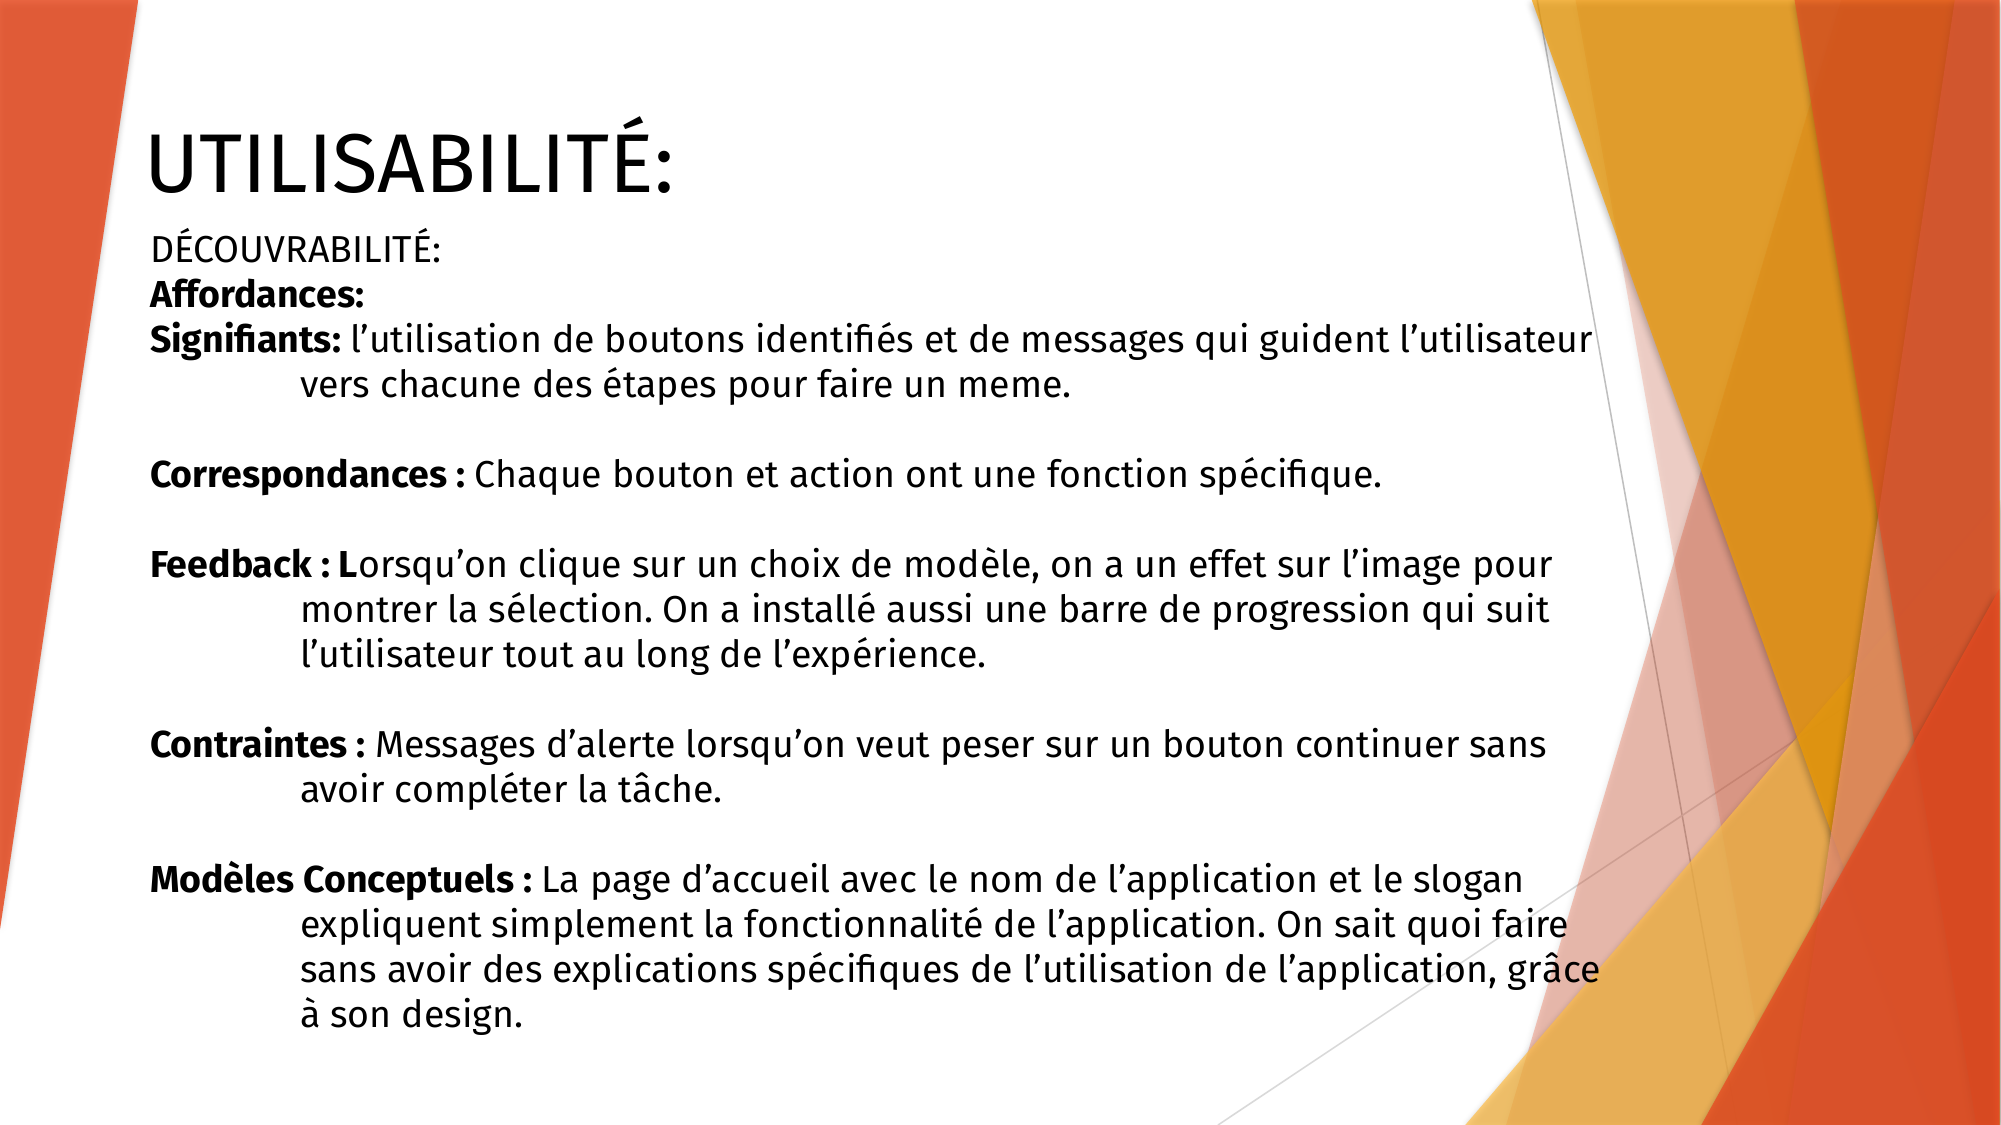

UTILISABILITÉ:
DÉCOUVRABILITÉ:
Affordances:
Signifiants: l’utilisation de boutons identifiés et de messages qui guident l’utilisateur 	vers chacune des étapes pour faire un meme.

Correspondances : Chaque bouton et action ont une fonction spécifique.

Feedback : Lorsqu’on clique sur un choix de modèle, on a un effet sur l’image pour 	montrer la sélection. On a installé aussi une barre de progression qui suit 	l’utilisateur tout au long de l’expérience.

Contraintes : Messages d’alerte lorsqu’on veut peser sur un bouton continuer sans 	avoir compléter la tâche.

Modèles Conceptuels : La page d’accueil avec le nom de l’application et le slogan 	expliquent simplement la fonctionnalité de l’application. On sait quoi faire 	sans avoir des explications spécifiques de l’utilisation de l’application, grâce 	à son design.